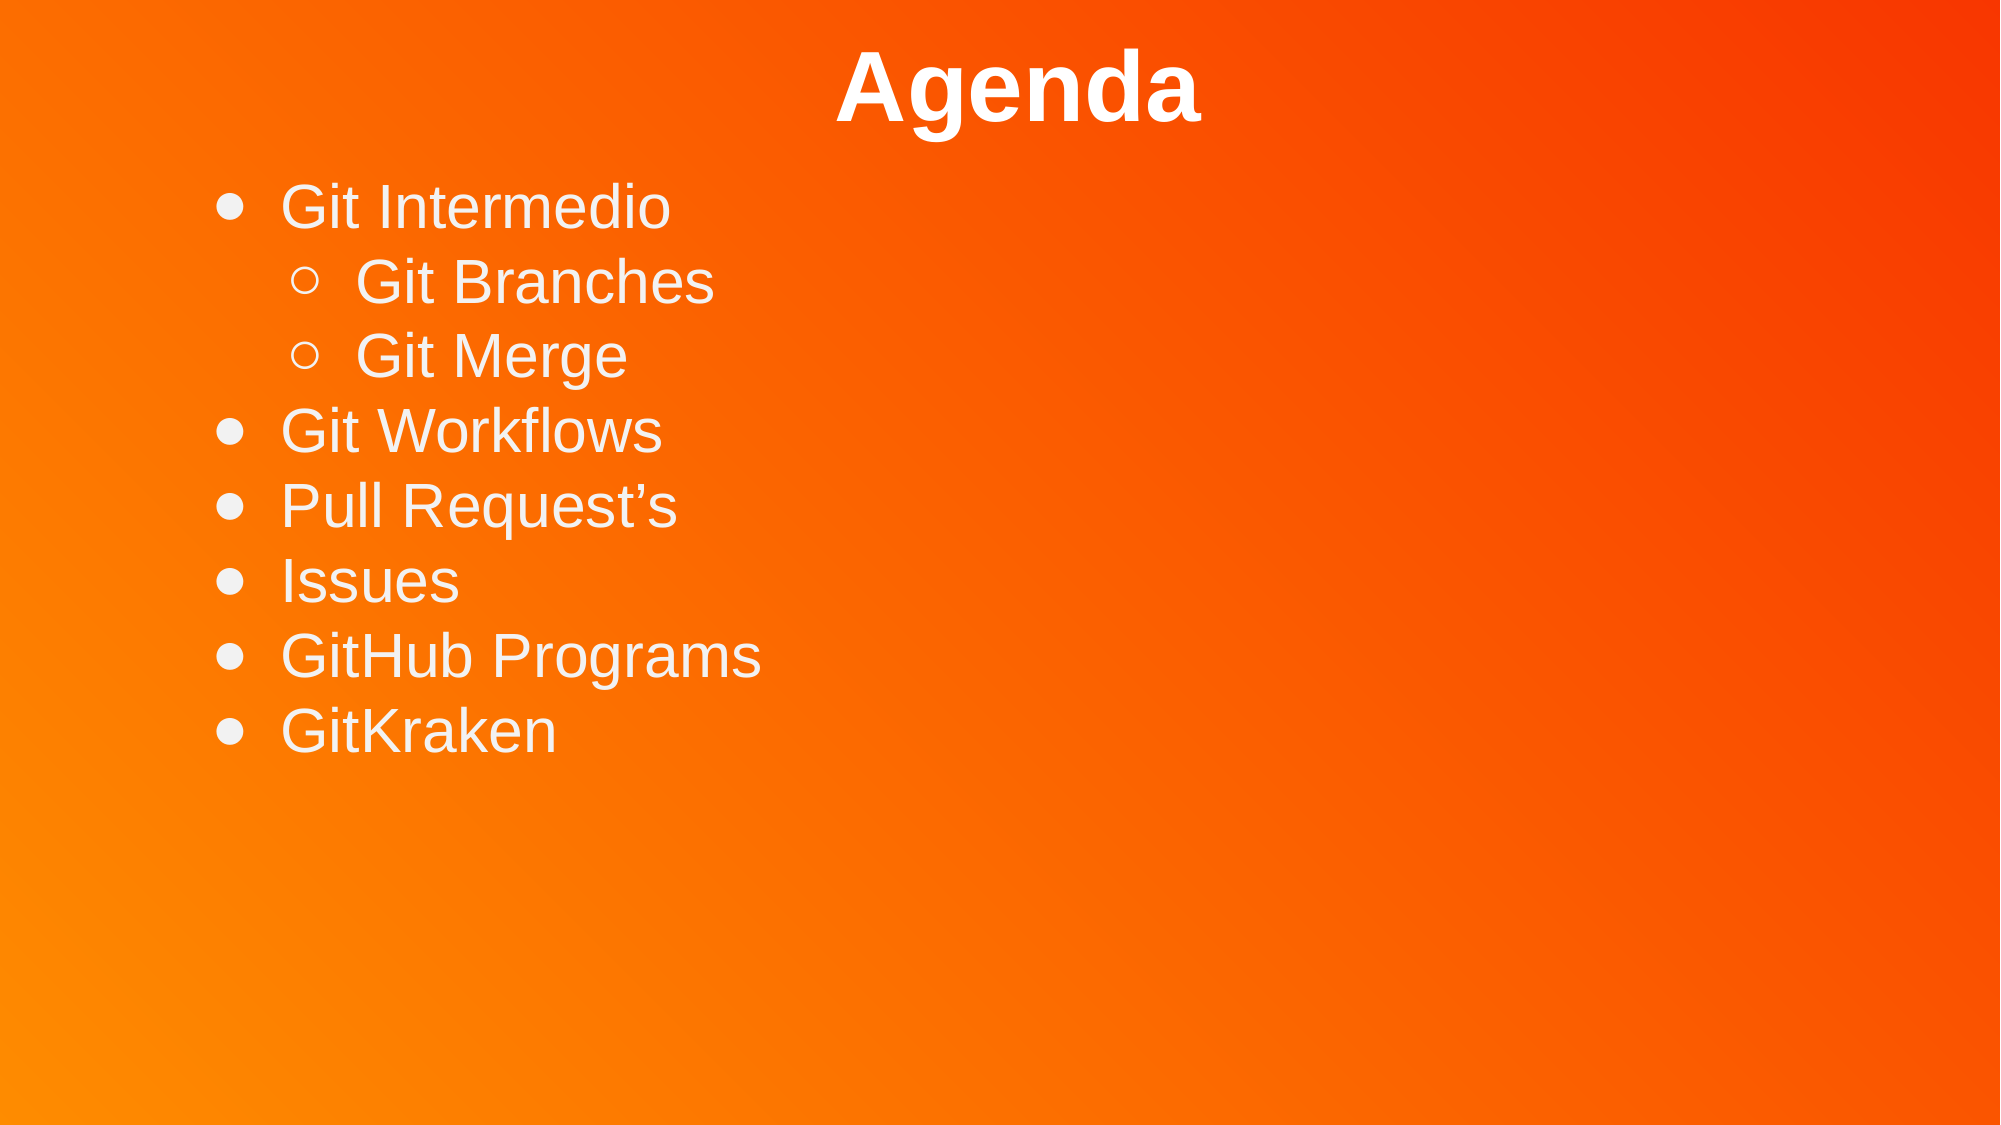

Agenda
Git Intermedio
Git Branches
Git Merge
Git Workflows
Pull Request’s
Issues
GitHub Programs
GitKraken